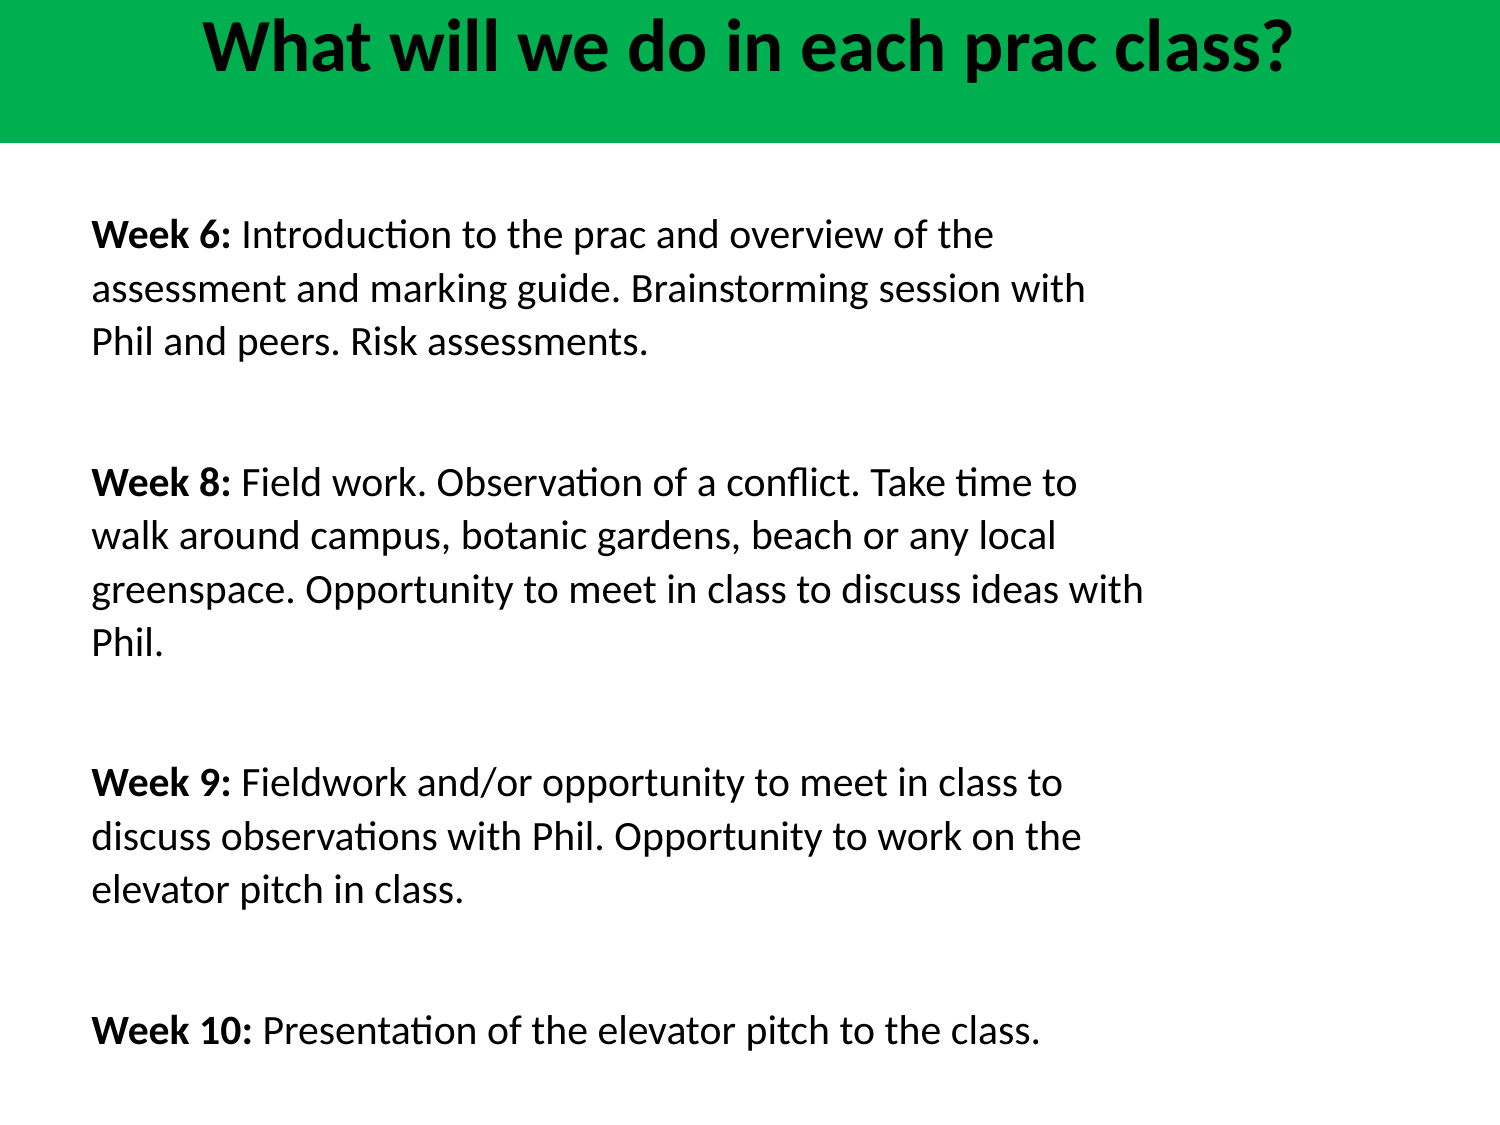

# What will we do in each prac class?
Week 6: Introduction to the prac and overview of the assessment and marking guide. Brainstorming session with Phil and peers. Risk assessments.

Week 8: Field work. Observation of a conflict. Take time to walk around campus, botanic gardens, beach or any local greenspace. Opportunity to meet in class to discuss ideas with Phil.

Week 9: Fieldwork and/or opportunity to meet in class to discuss observations with Phil. Opportunity to work on the elevator pitch in class.

Week 10: Presentation of the elevator pitch to the class.